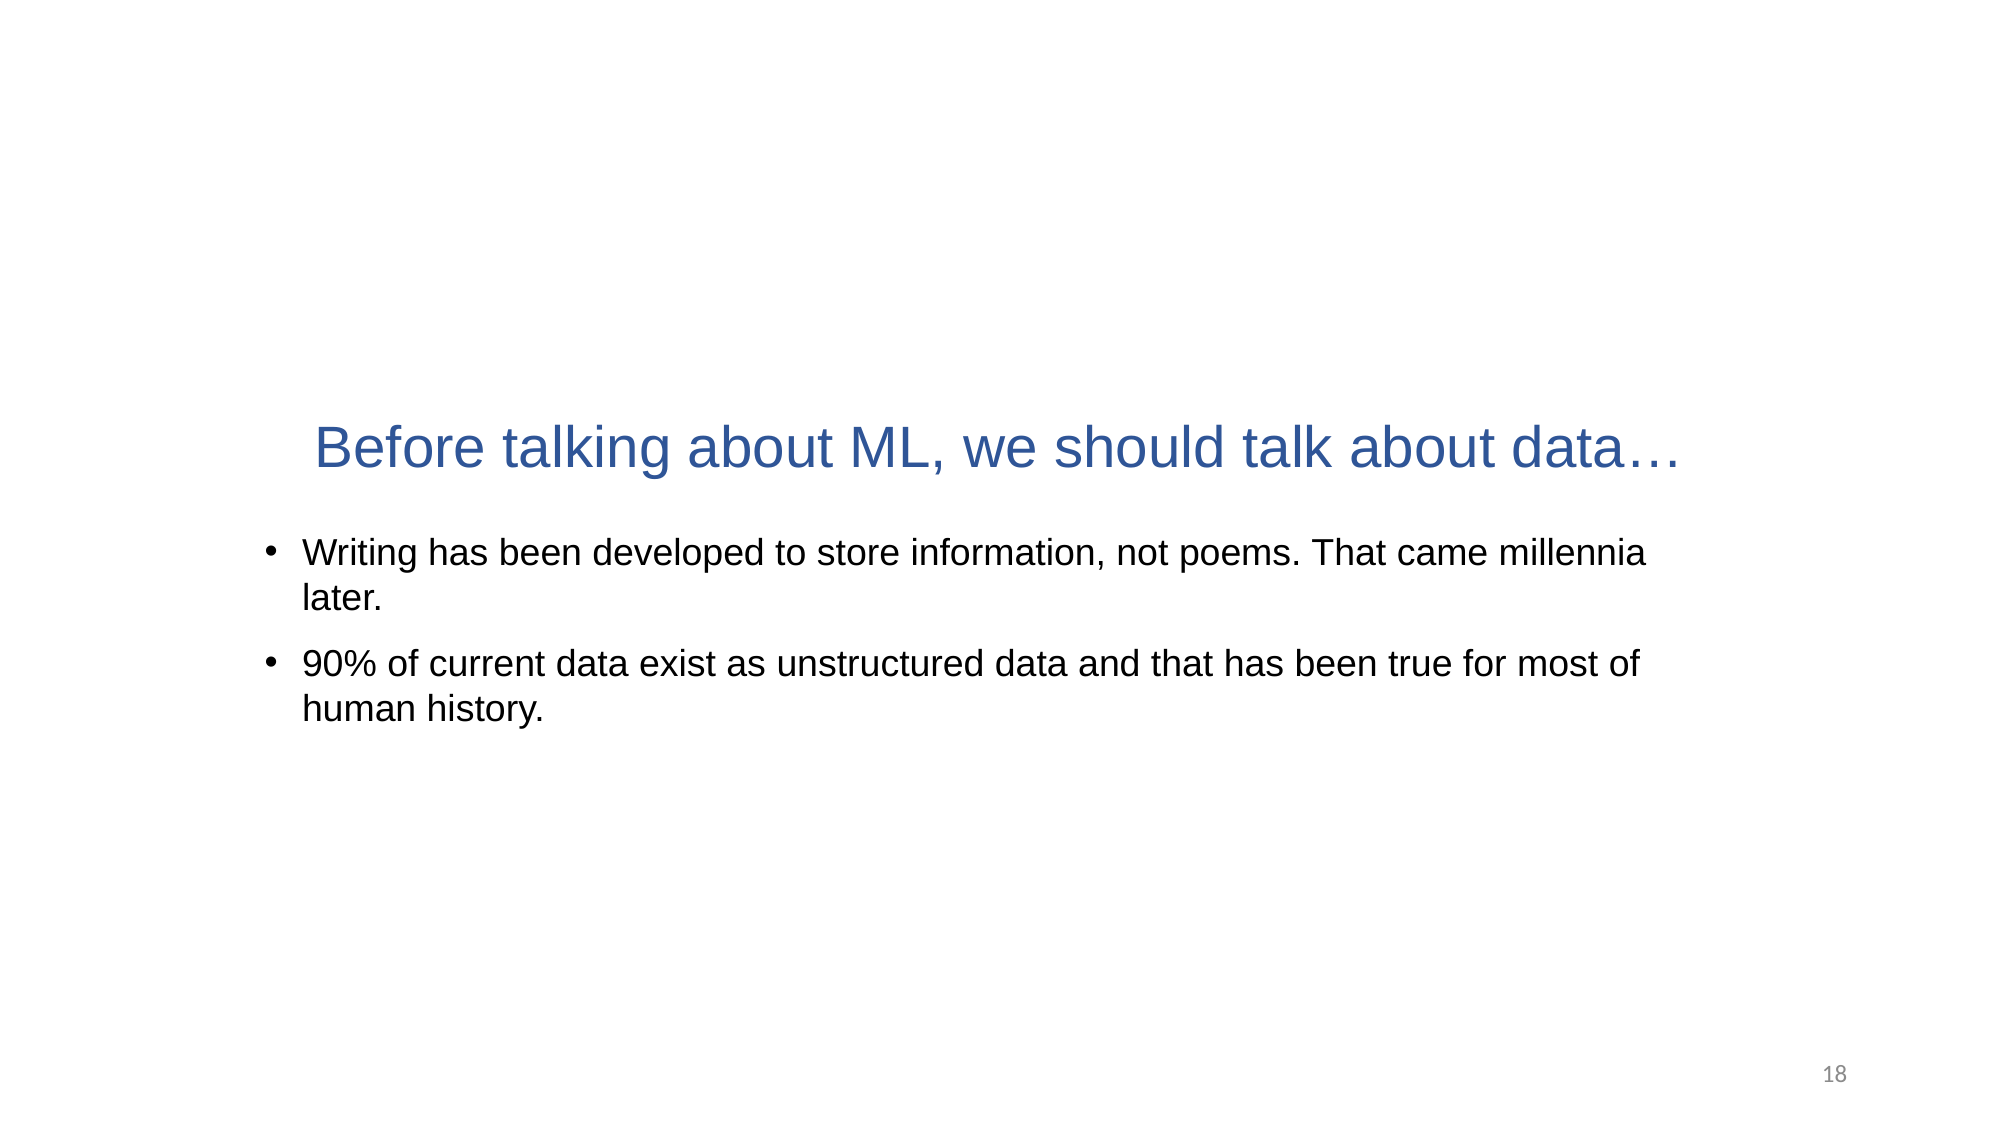

Before talking about ML, we should talk about data…
Writing has been developed to store information, not poems. That came millennia later.
90% of current data exist as unstructured data and that has been true for most of human history.
18